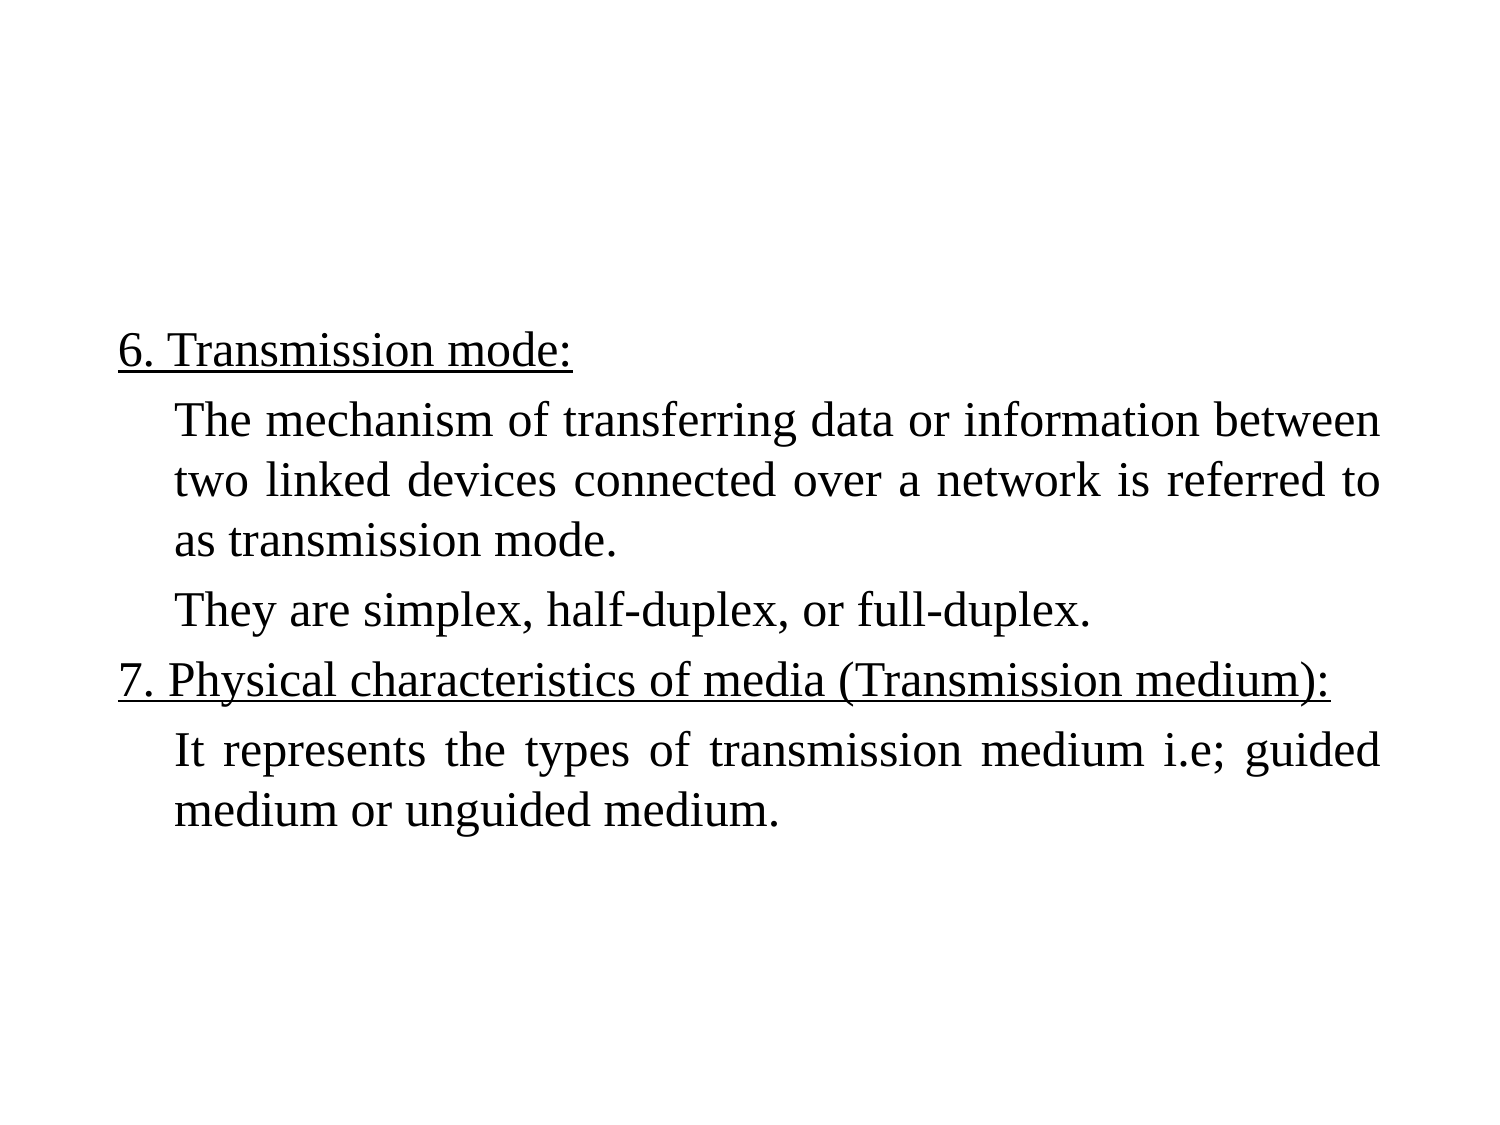

#
6. Transmission mode:
The mechanism of transferring data or information between two linked devices connected over a network is referred to as transmission mode.
They are simplex, half-duplex, or full-duplex.
7. Physical characteristics of media (Transmission medium):
It represents the types of transmission medium i.e; guided medium or unguided medium.